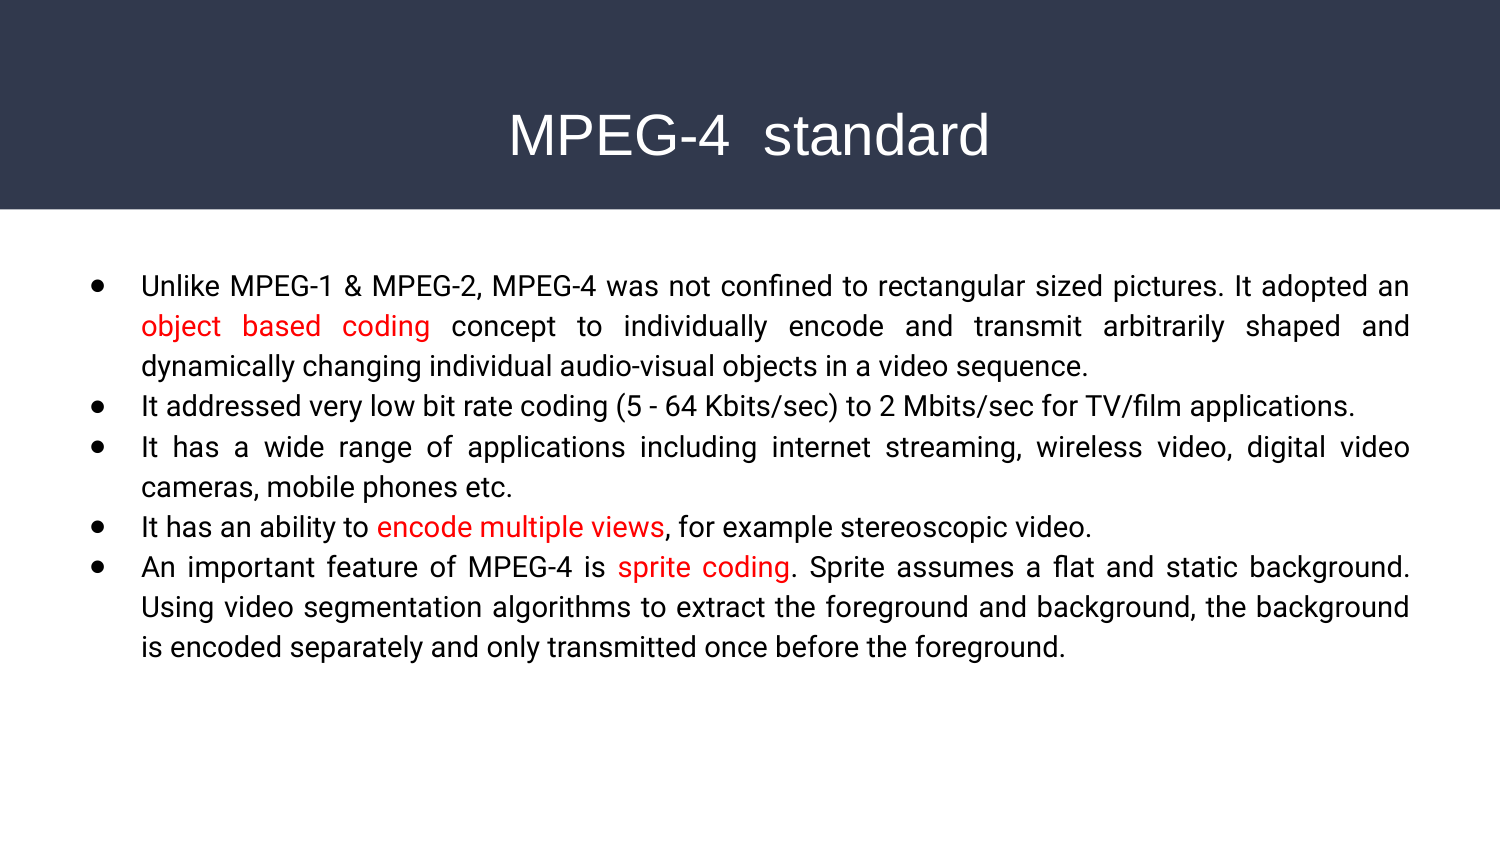

# MPEG-4  standard
Unlike MPEG-1 & MPEG-2, MPEG-4 was not confined to rectangular sized pictures. It adopted an object based coding concept to individually encode and transmit arbitrarily shaped and dynamically changing individual audio-visual objects in a video sequence.
It addressed very low bit rate coding (5 - 64 Kbits/sec) to 2 Mbits/sec for TV/film applications.
It has a wide range of applications including internet streaming, wireless video, digital video cameras, mobile phones etc.
It has an ability to encode multiple views, for example stereoscopic video.
An important feature of MPEG-4 is sprite coding. Sprite assumes a flat and static background. Using video segmentation algorithms to extract the foreground and background, the background is encoded separately and only transmitted once before the foreground.